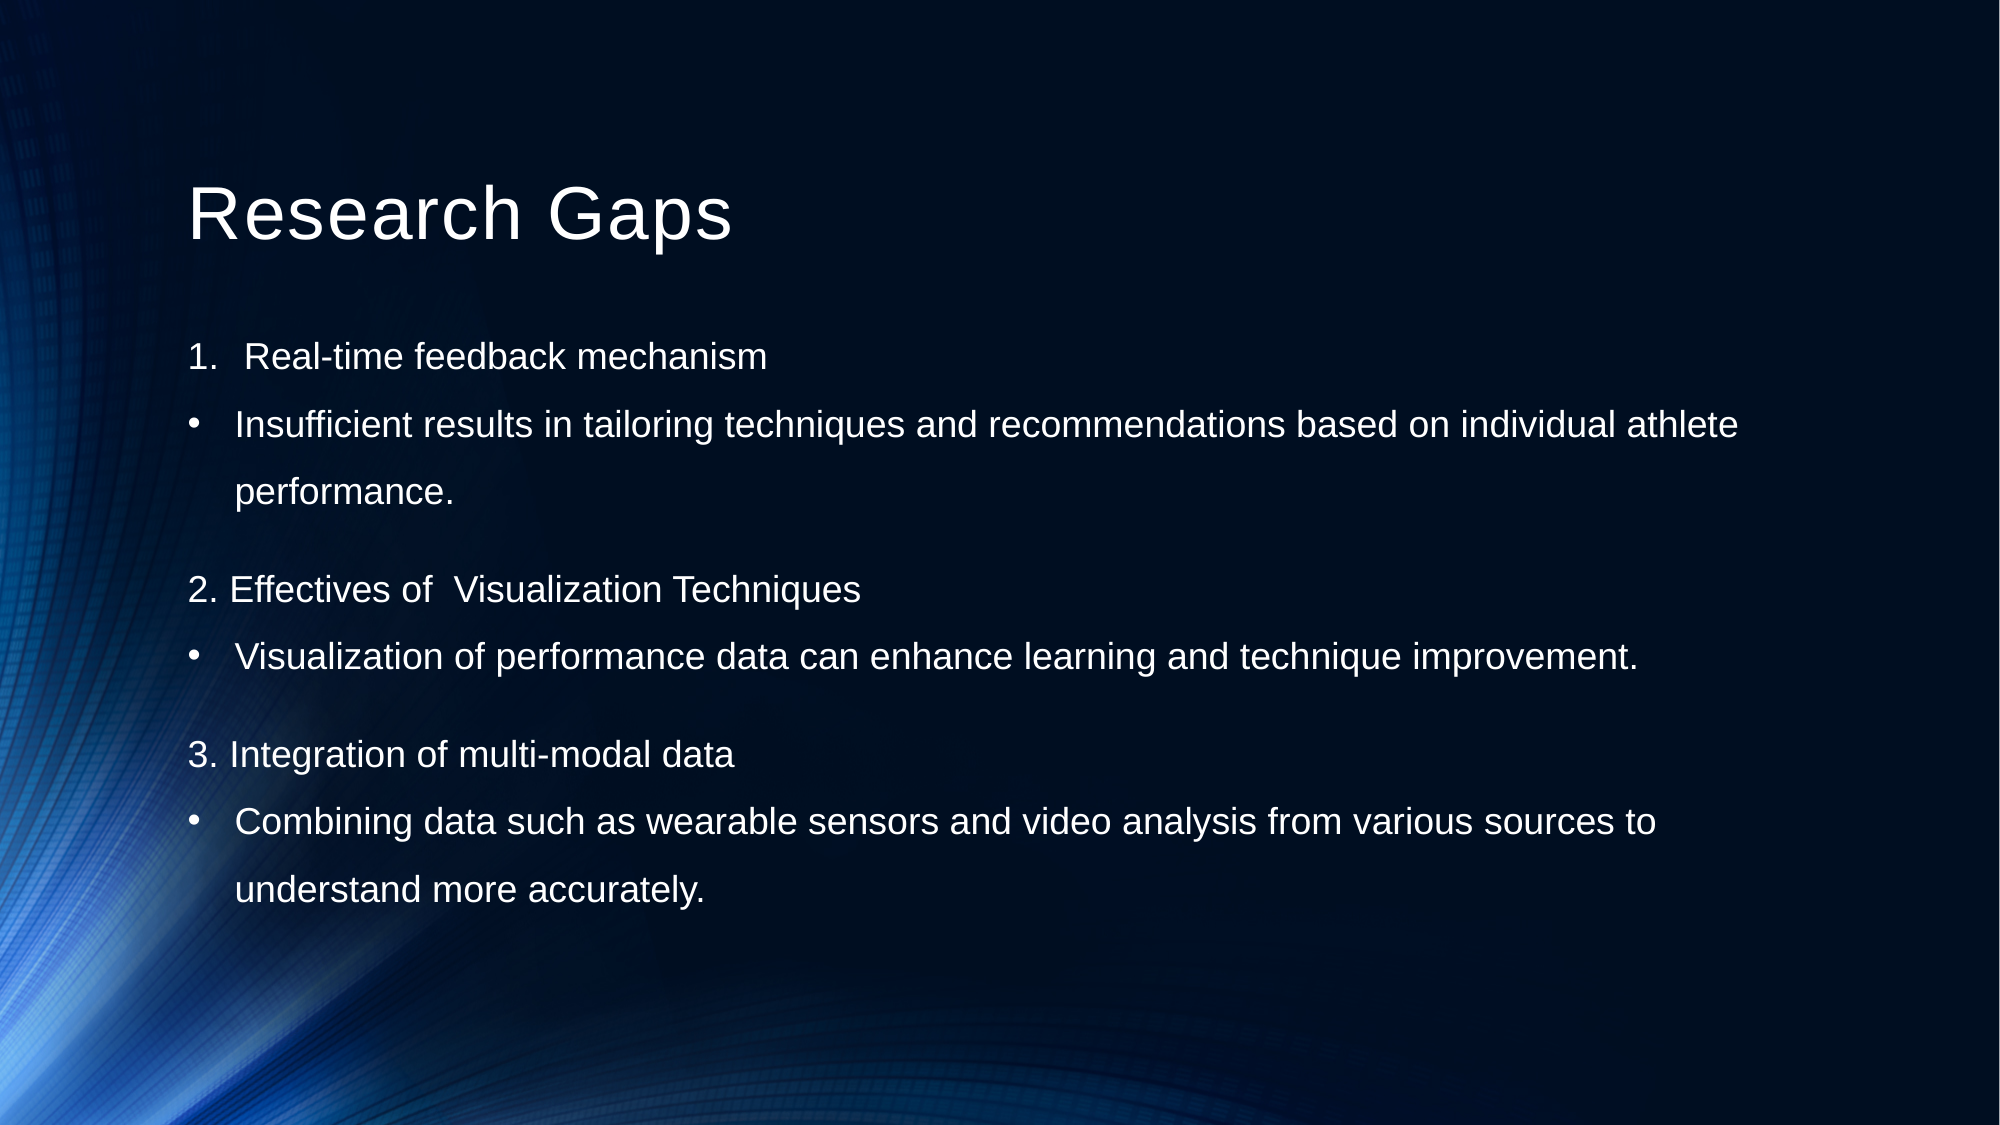

# Research Gaps
Real-time feedback mechanism
Insufficient results in tailoring techniques and recommendations based on individual athlete performance.

2. Effectives of  Visualization Techniques
Visualization of performance data can enhance learning and technique improvement.

3. Integration of multi-modal data
Combining data such as wearable sensors and video analysis from various sources to understand more accurately.